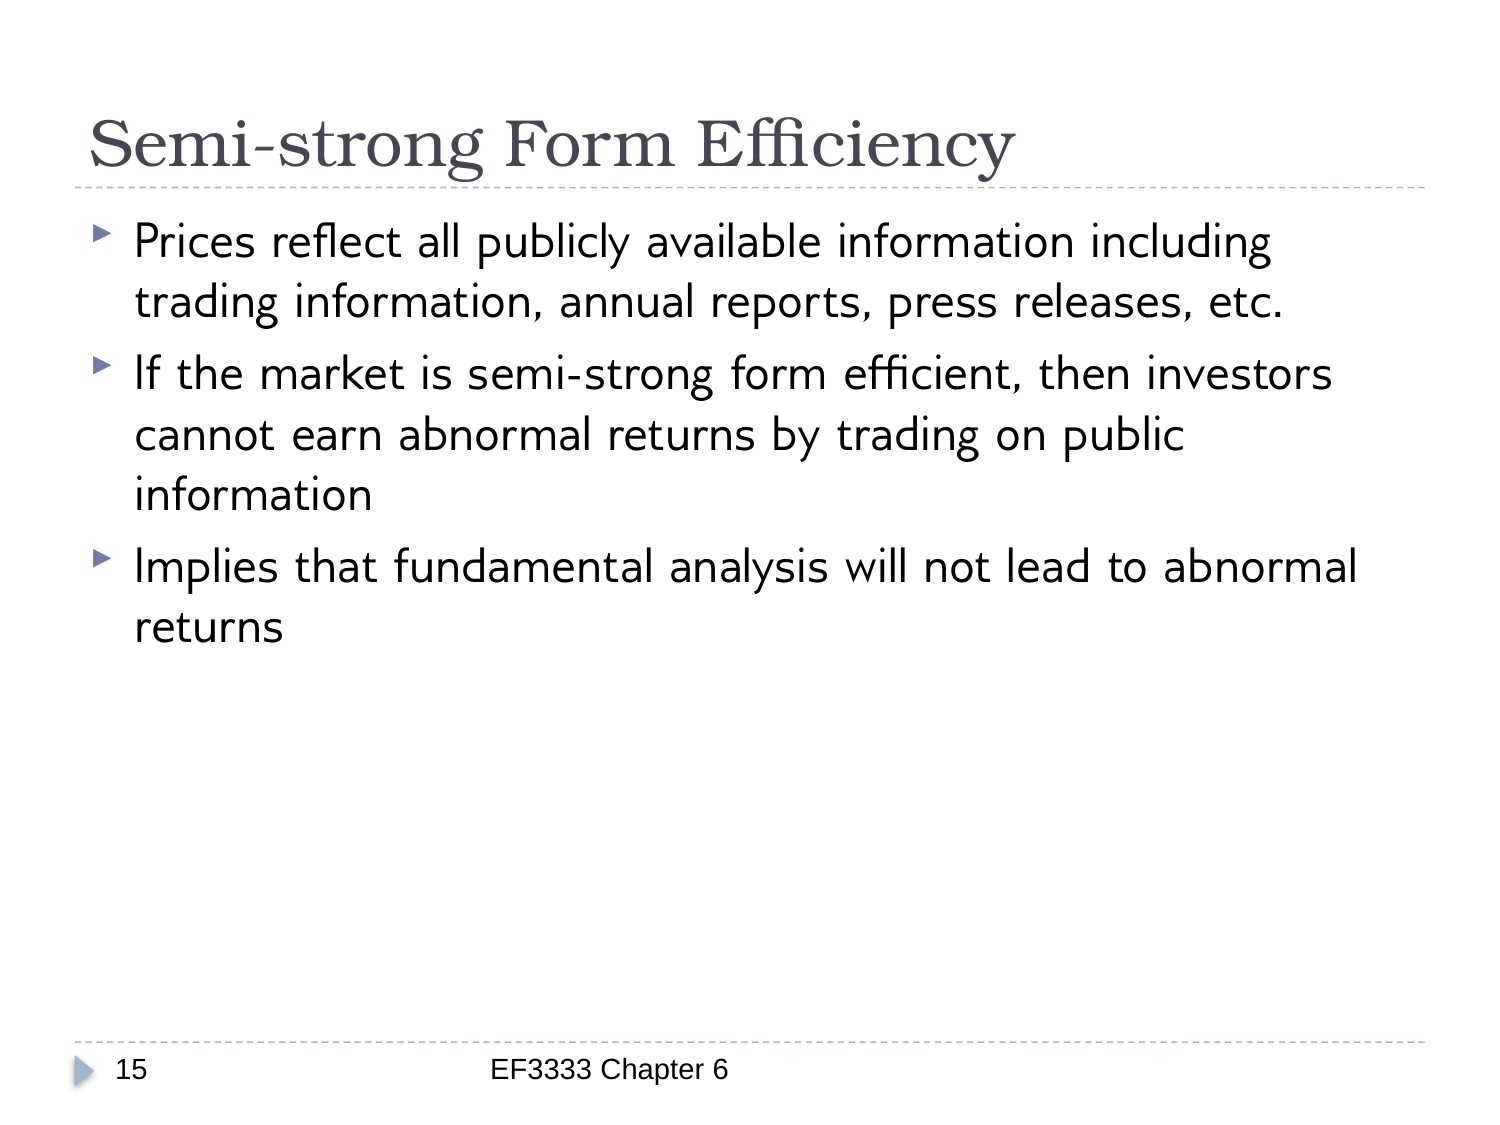

# Semi-strong Form Efficiency
Prices reflect all publicly available information including trading information, annual reports, press releases, etc.
If the market is semi-strong form efficient, then investors cannot earn abnormal returns by trading on public information
Implies that fundamental analysis will not lead to abnormal returns

15
EF3333 Chapter 6